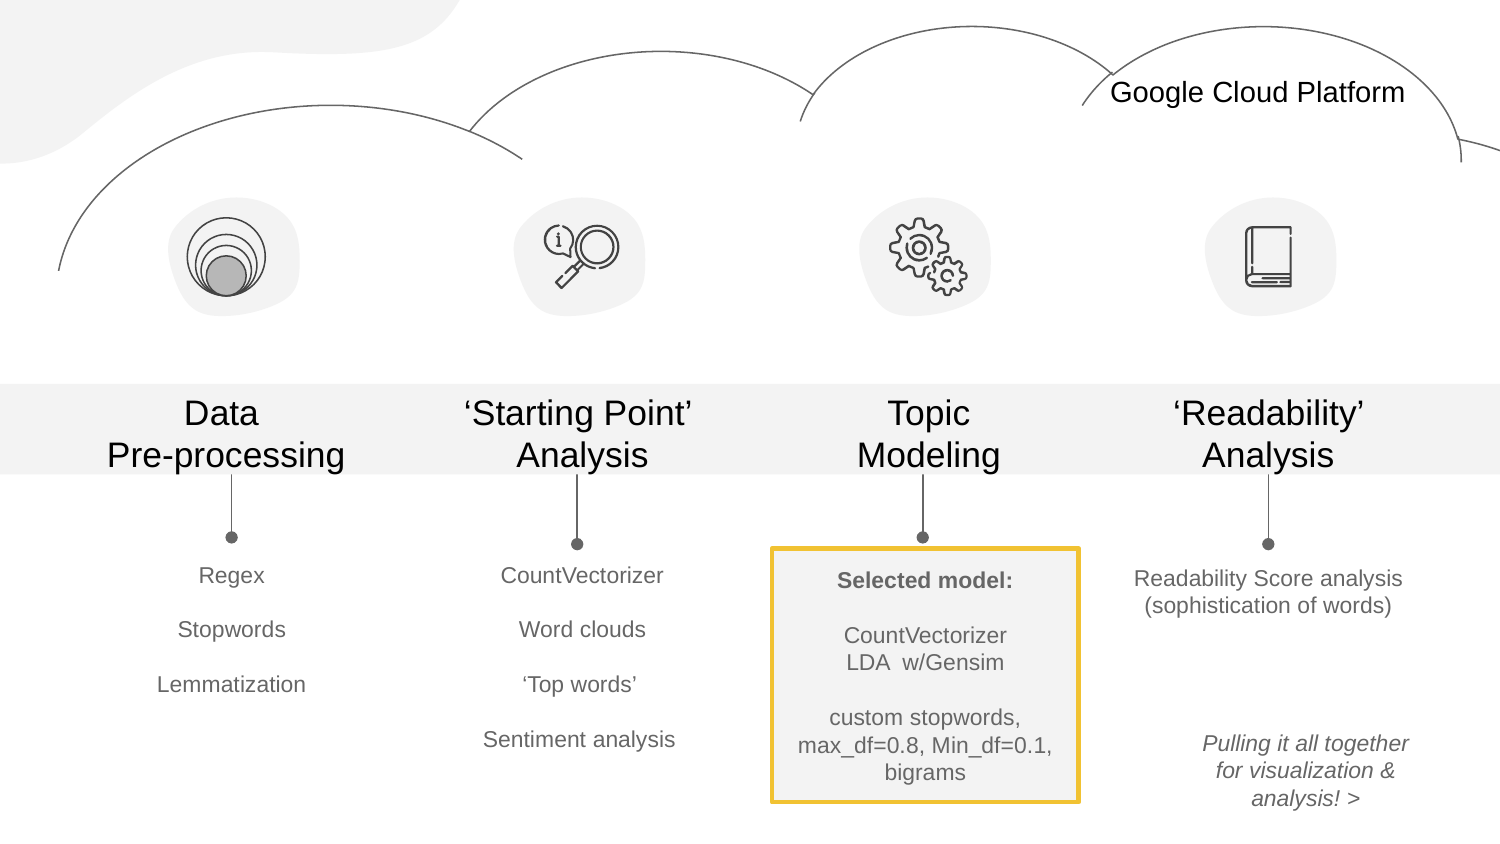

# Google Cloud Platform

Data
Pre-processing
‘Starting Point’
Analysis
Topic Modeling
‘Readability’ Analysis

Regex

Stopwords

Lemmatization

CountVectorizer

Word clouds

‘Top words’

Sentiment analysis

CountVectorizer, TFIDF

LSA, NMF, & LDA  w/Gensim

stopwords, max_df, min_df, n_grams

Topic Creation & Selection

Selected model:

CountVectorizer
LDA  w/Gensim

custom stopwords, max_df=0.8, Min_df=0.1, bigrams
Readability Score analysis
(sophistication of words)

Pulling it all together for visualization & analysis! >